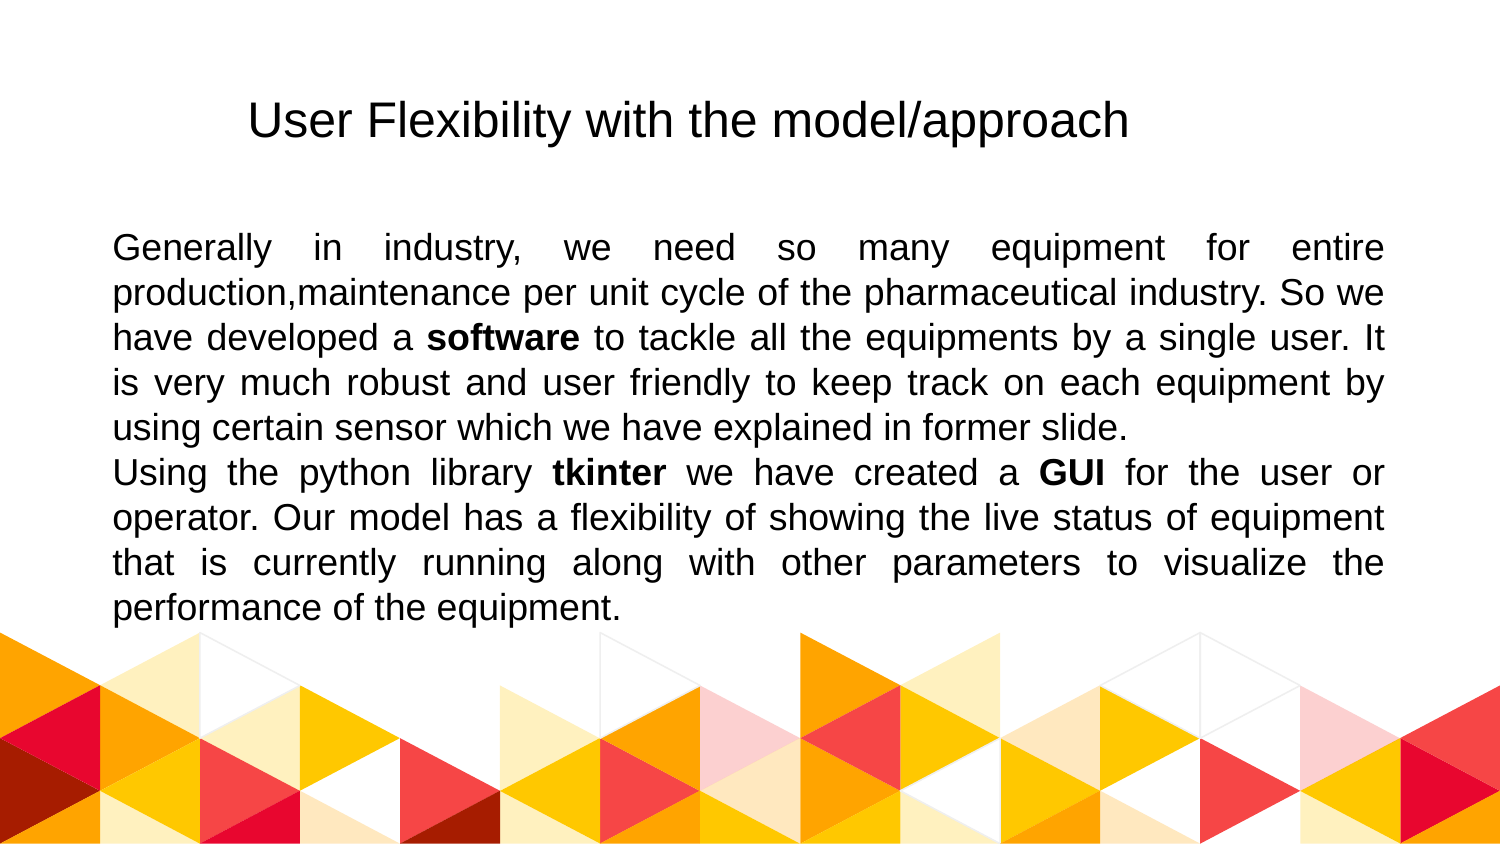

User Flexibility with the model/approach
Generally in industry, we need so many equipment for entire production,maintenance per unit cycle of the pharmaceutical industry. So we have developed a software to tackle all the equipments by a single user. It is very much robust and user friendly to keep track on each equipment by using certain sensor which we have explained in former slide.
Using the python library tkinter we have created a GUI for the user or operator. Our model has a flexibility of showing the live status of equipment that is currently running along with other parameters to visualize the performance of the equipment.